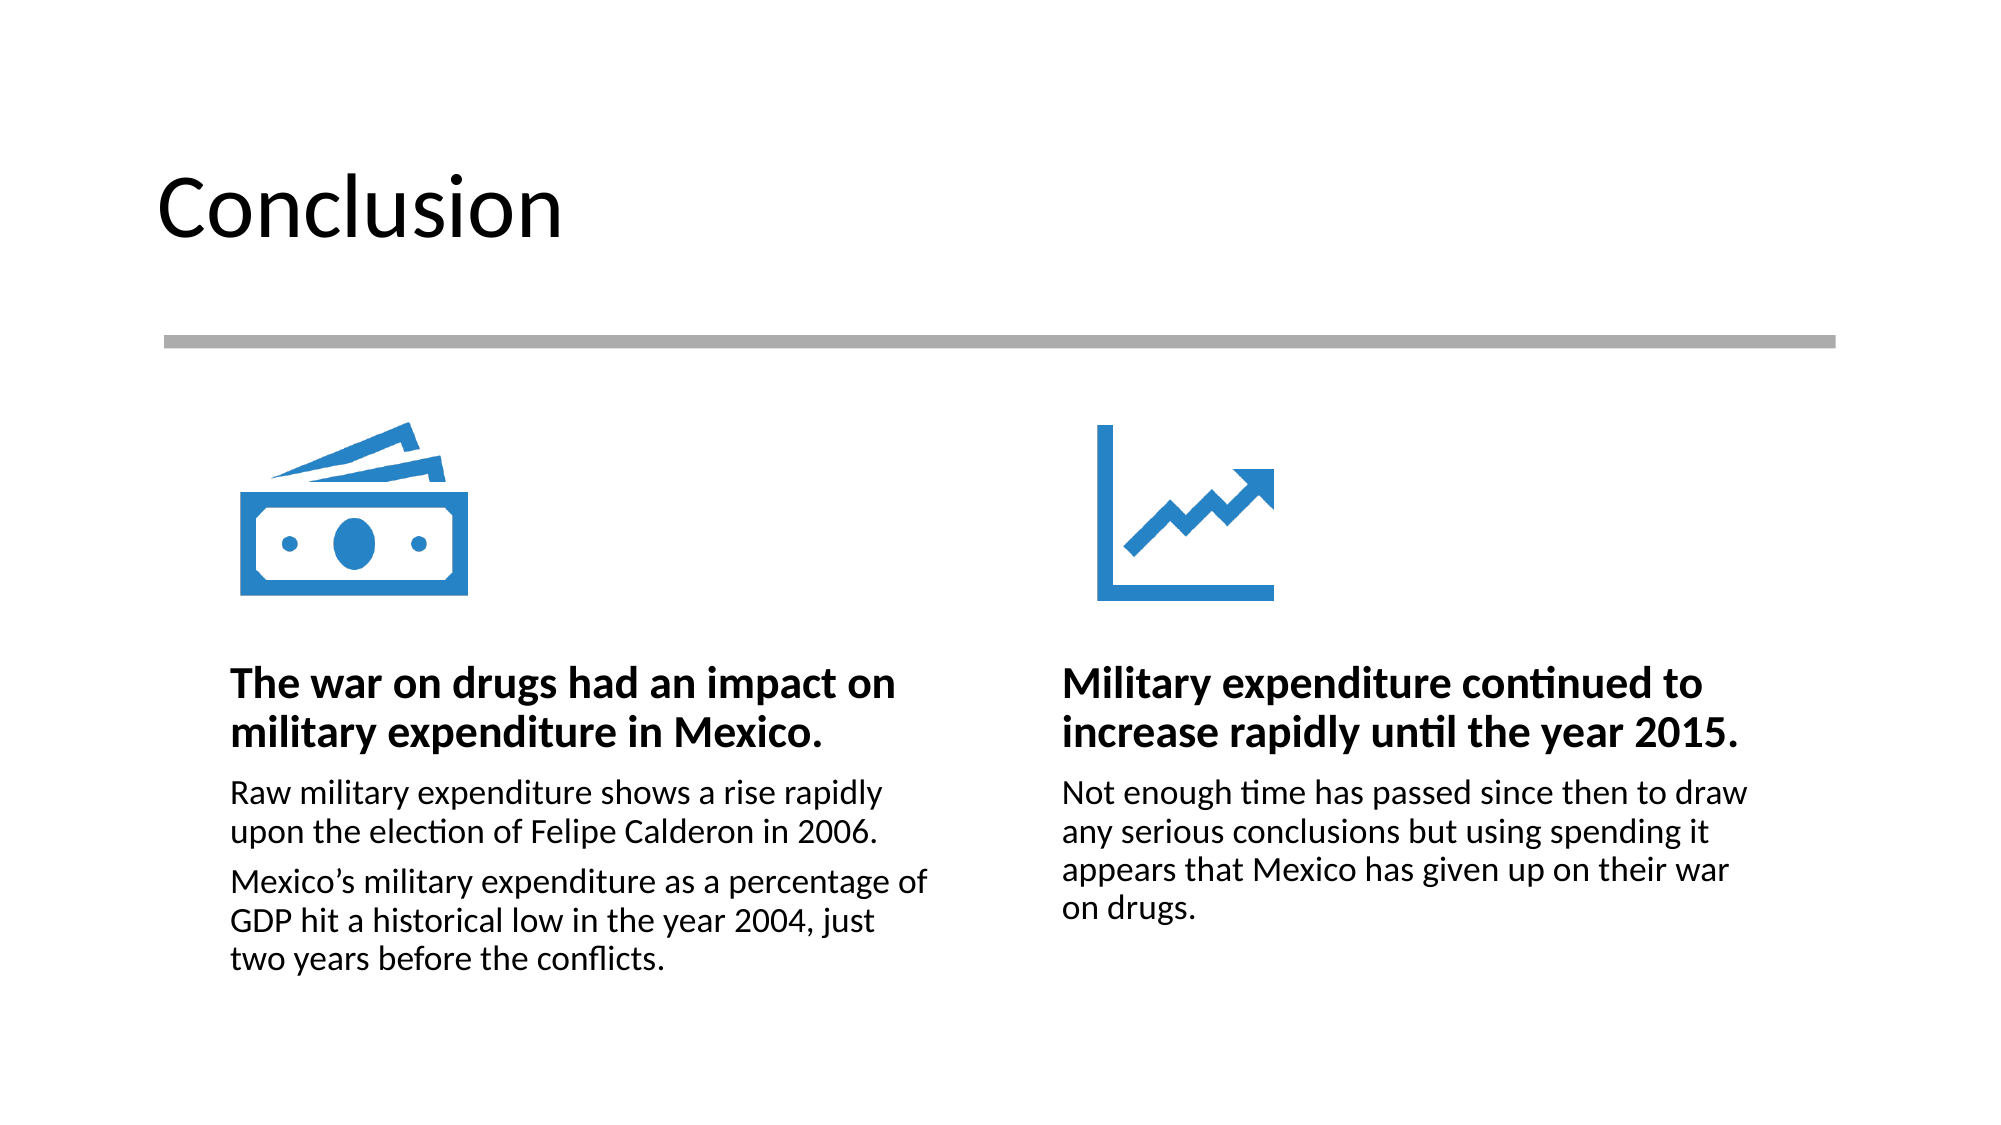

# Conclusion

The war on drugs had an impact on military expenditure in Mexico.
Raw military expenditure shows a rise rapidly upon the election of Felipe Calderon in 2006.
Mexico’s military expenditure as a percentage of GDP hit a historical low in the year 2004, just two years before the conflicts.
Military expenditure continued to increase rapidly until the year 2015.
Not enough time has passed since then to draw any serious conclusions but using spending it appears that Mexico has given up on their war on drugs.